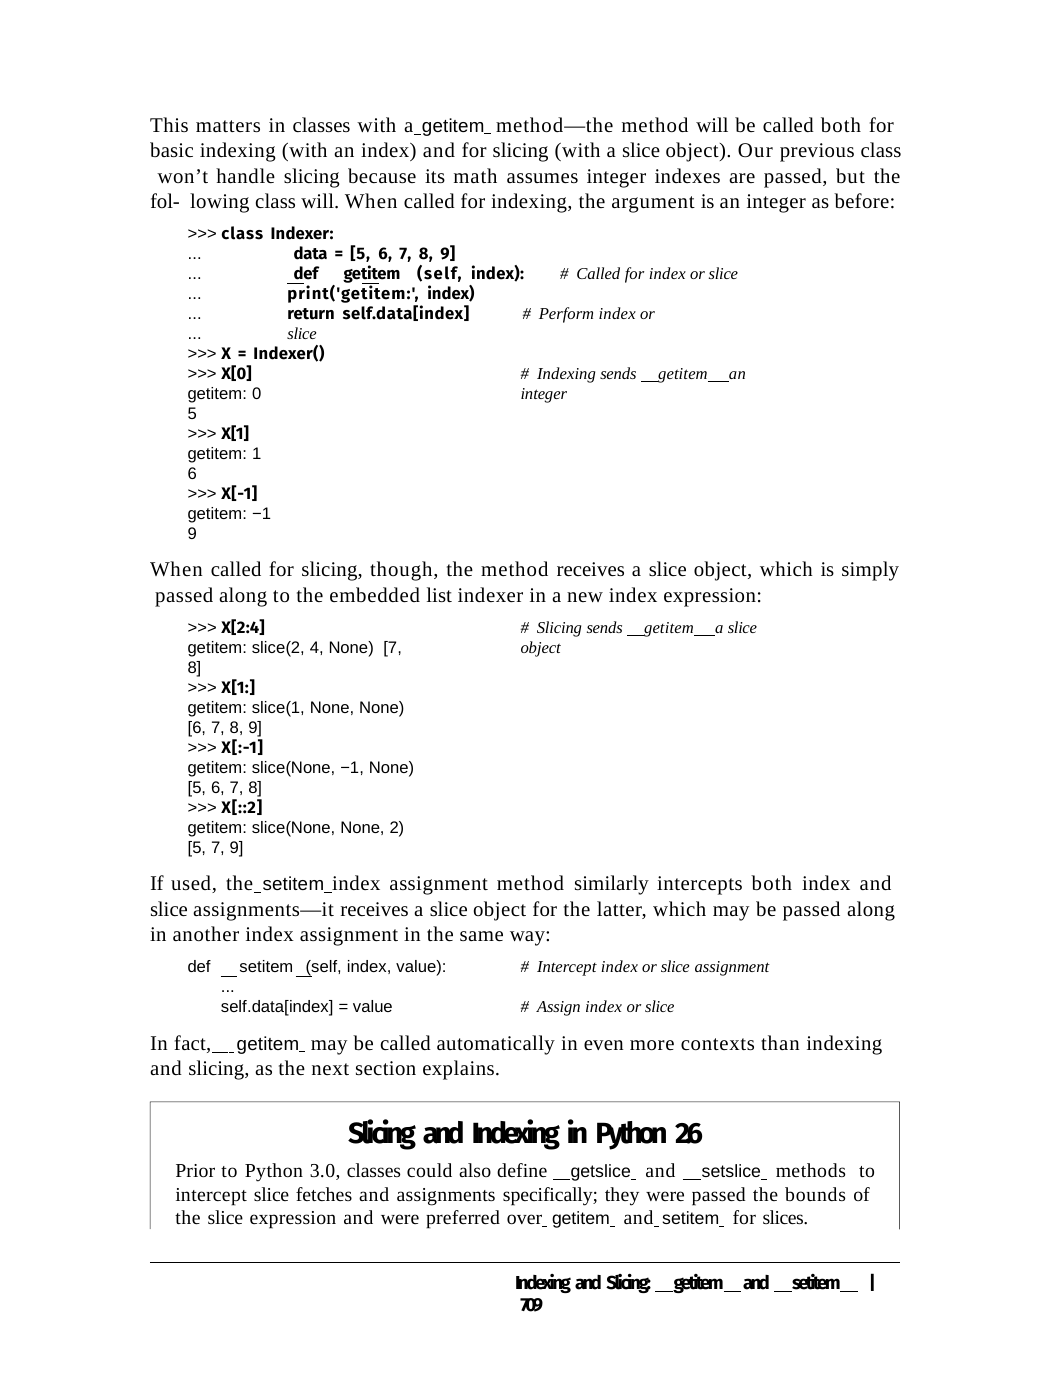

This matters in classes with a getitem method—the method will be called both for  basic indexing (with an index) and for slicing (with a slice object). Our previous class  won’t handle slicing because its math assumes integer indexes are passed, but the fol-  lowing class will. When called for indexing, the argument is an integer as before:
>>> class Indexer:
...	data = [5, 6, 7, 8, 9]
...	def	getitem (self, index):	# Called for index or slice
...
...
print('getitem:', index)
return self.data[index]	# Perform index or slice

...
>>> X = Indexer()
>>> X[0]
getitem: 0
5
>>> X[1]
getitem: 1
6
>>> X[-1]
getitem: −1
9
# Indexing sends     getitem     an integer
When called for slicing, though, the method receives a slice object, which is simply  passed along to the embedded list indexer in a new index expression:
>>> X[2:4]
getitem: slice(2, 4, None)  [7, 8]
>>> X[1:]
getitem: slice(1, None, None)  [6, 7, 8, 9]
>>> X[:-1]
getitem: slice(None, −1, None)  [5, 6, 7, 8]
>>> X[::2]
getitem: slice(None, None, 2)  [5, 7, 9]
# Slicing sends     getitem     a slice object
If used, the setitem index assignment method similarly intercepts both index and  slice assignments—it receives a slice object for the latter, which may be passed along  in another index assignment in the same way:
def	setitem (self, index, value):
...
self.data[index] = value
# Intercept index or slice assignment

# Assign index or slice
In fact,    getitem may be called automatically in even more contexts than indexing  and slicing, as the next section explains.

Slicing and Indexing in Python 2.6
Prior to Python 3.0, classes could also define    getslice and    setslice methods  to intercept slice fetches and assignments specifically; they were passed the bounds of  the slice expression and were preferred over getitem and setitem for slices.

Indexing and Slicing:     getitem    and     setitem      |  709